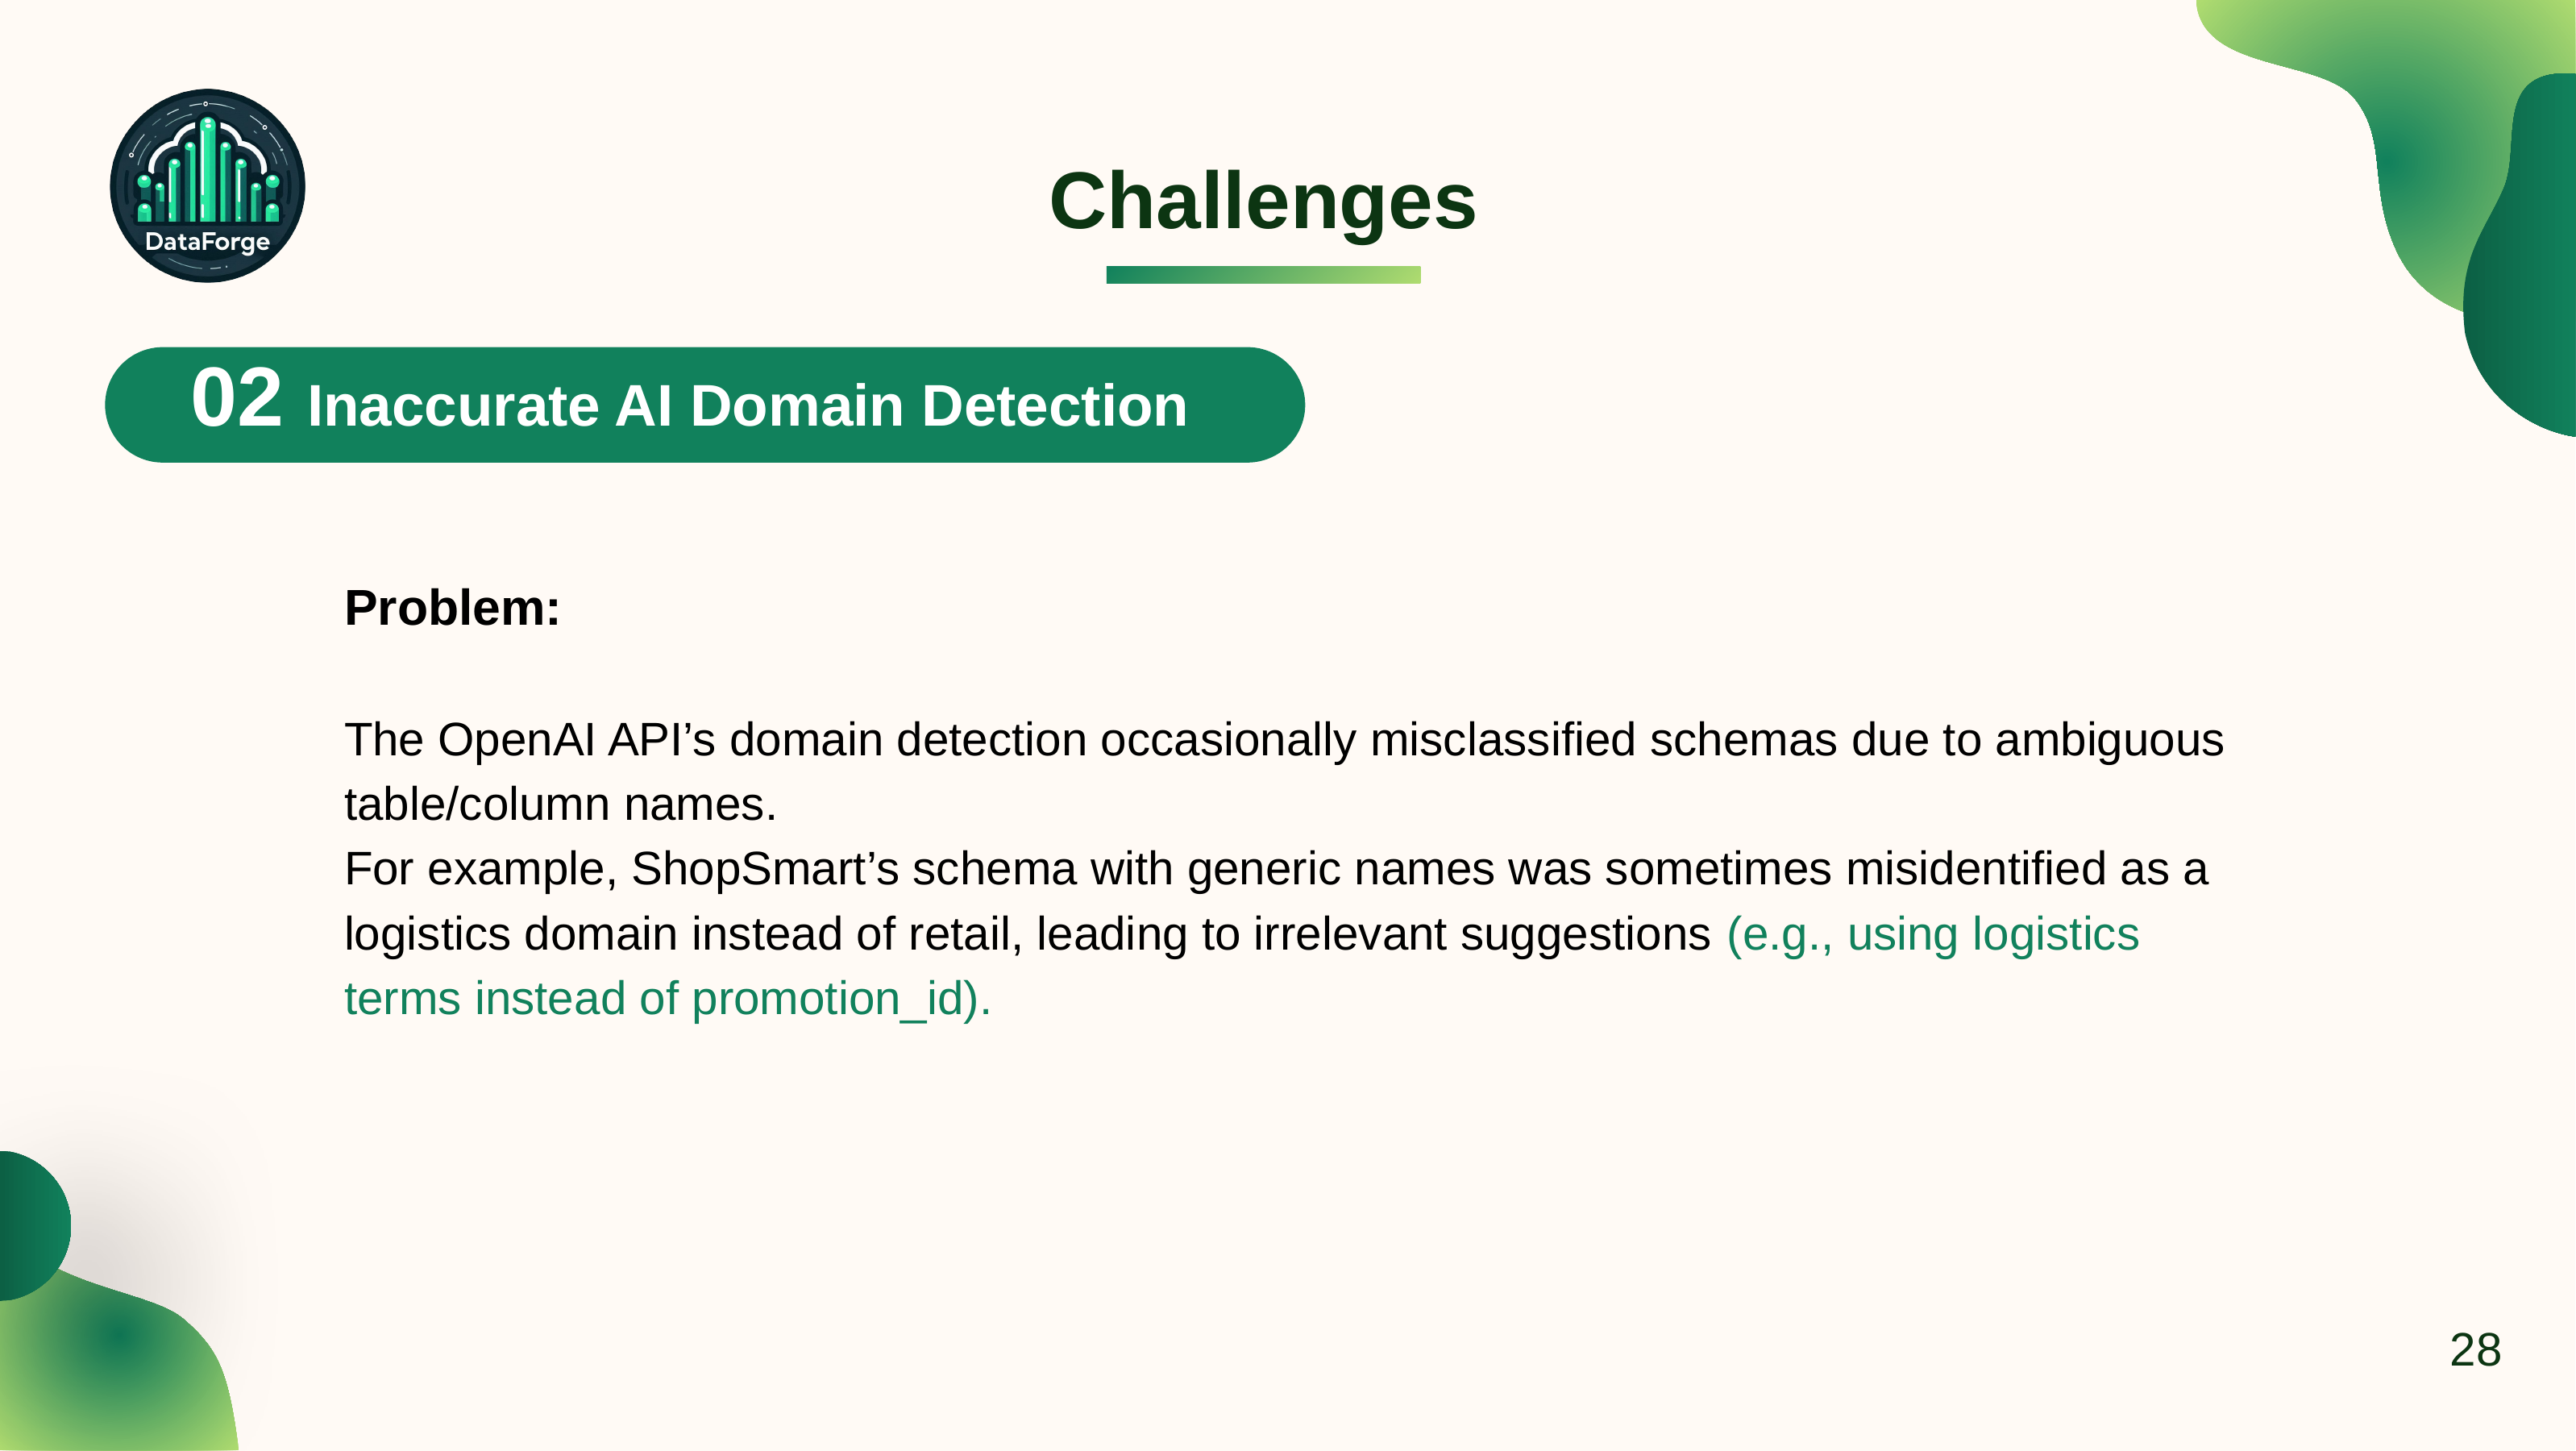

Challenges

02 Inaccurate AI Domain Detection

Problem:

The OpenAI API’s domain detection occasionally misclassified schemas due to ambiguous table/column names.
For example, ShopSmart’s schema with generic names was sometimes misidentified as a logistics domain instead of retail, leading to irrelevant suggestions (e.g., using logistics terms instead of promotion_id).
28